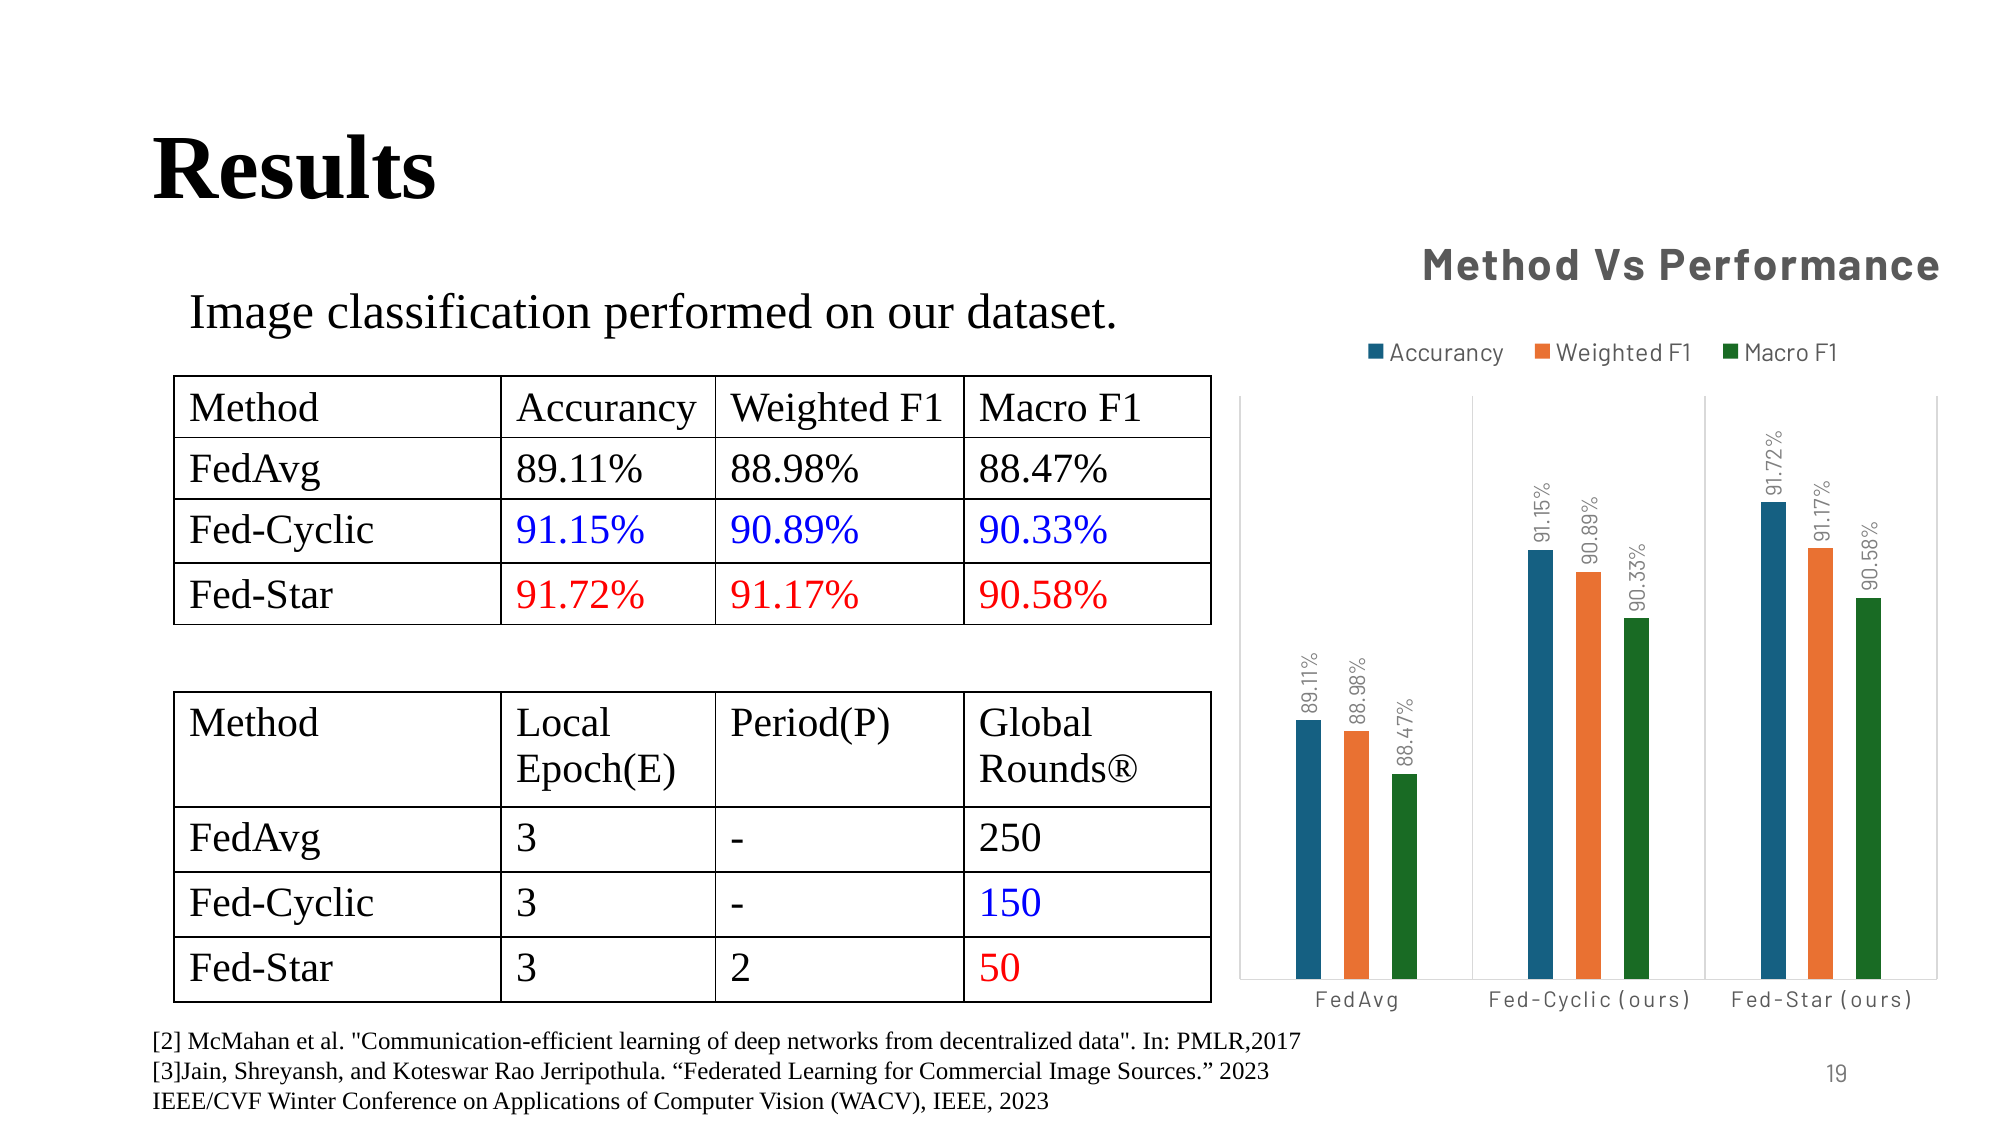

# Results

### Chart: Method Vs Performance

| Category | Accurancy | Weighted F1 | Macro F1 |
|---|---|---|---|
| FedAvg | 0.8911 | 0.8898 | 0.8847 |
| Fed-Cyclic (ours) | 0.9115 | 0.9089 | 0.9033 |
| Fed-Star (ours) | 0.9172 | 0.9117 | 0.9058 |
Image classification performed on our dataset.
| Method | Accurancy | Weighted F1 | Macro F1 |
| --- | --- | --- | --- |
| FedAvg | 89.11% | 88.98% | 88.47% |
| Fed-Cyclic | 91.15% | 90.89% | 90.33% |
| Fed-Star | 91.72% | 91.17% | 90.58% |
| Method | Local Epoch(E) | Period(P) | Global Rounds® |
| --- | --- | --- | --- |
| FedAvg | 3 | - | 250 |
| Fed-Cyclic | 3 | - | 150 |
| Fed-Star | 3 | 2 | 50 |

[2] McMahan et al. "Communication-efficient learning of deep networks from decentralized data". In: PMLR,2017
[3]Jain, Shreyansh, and Koteswar Rao Jerripothula. “Federated Learning for Commercial Image Sources.” 2023 IEEE/CVF Winter Conference on Applications of Computer Vision (WACV), IEEE, 2023

19